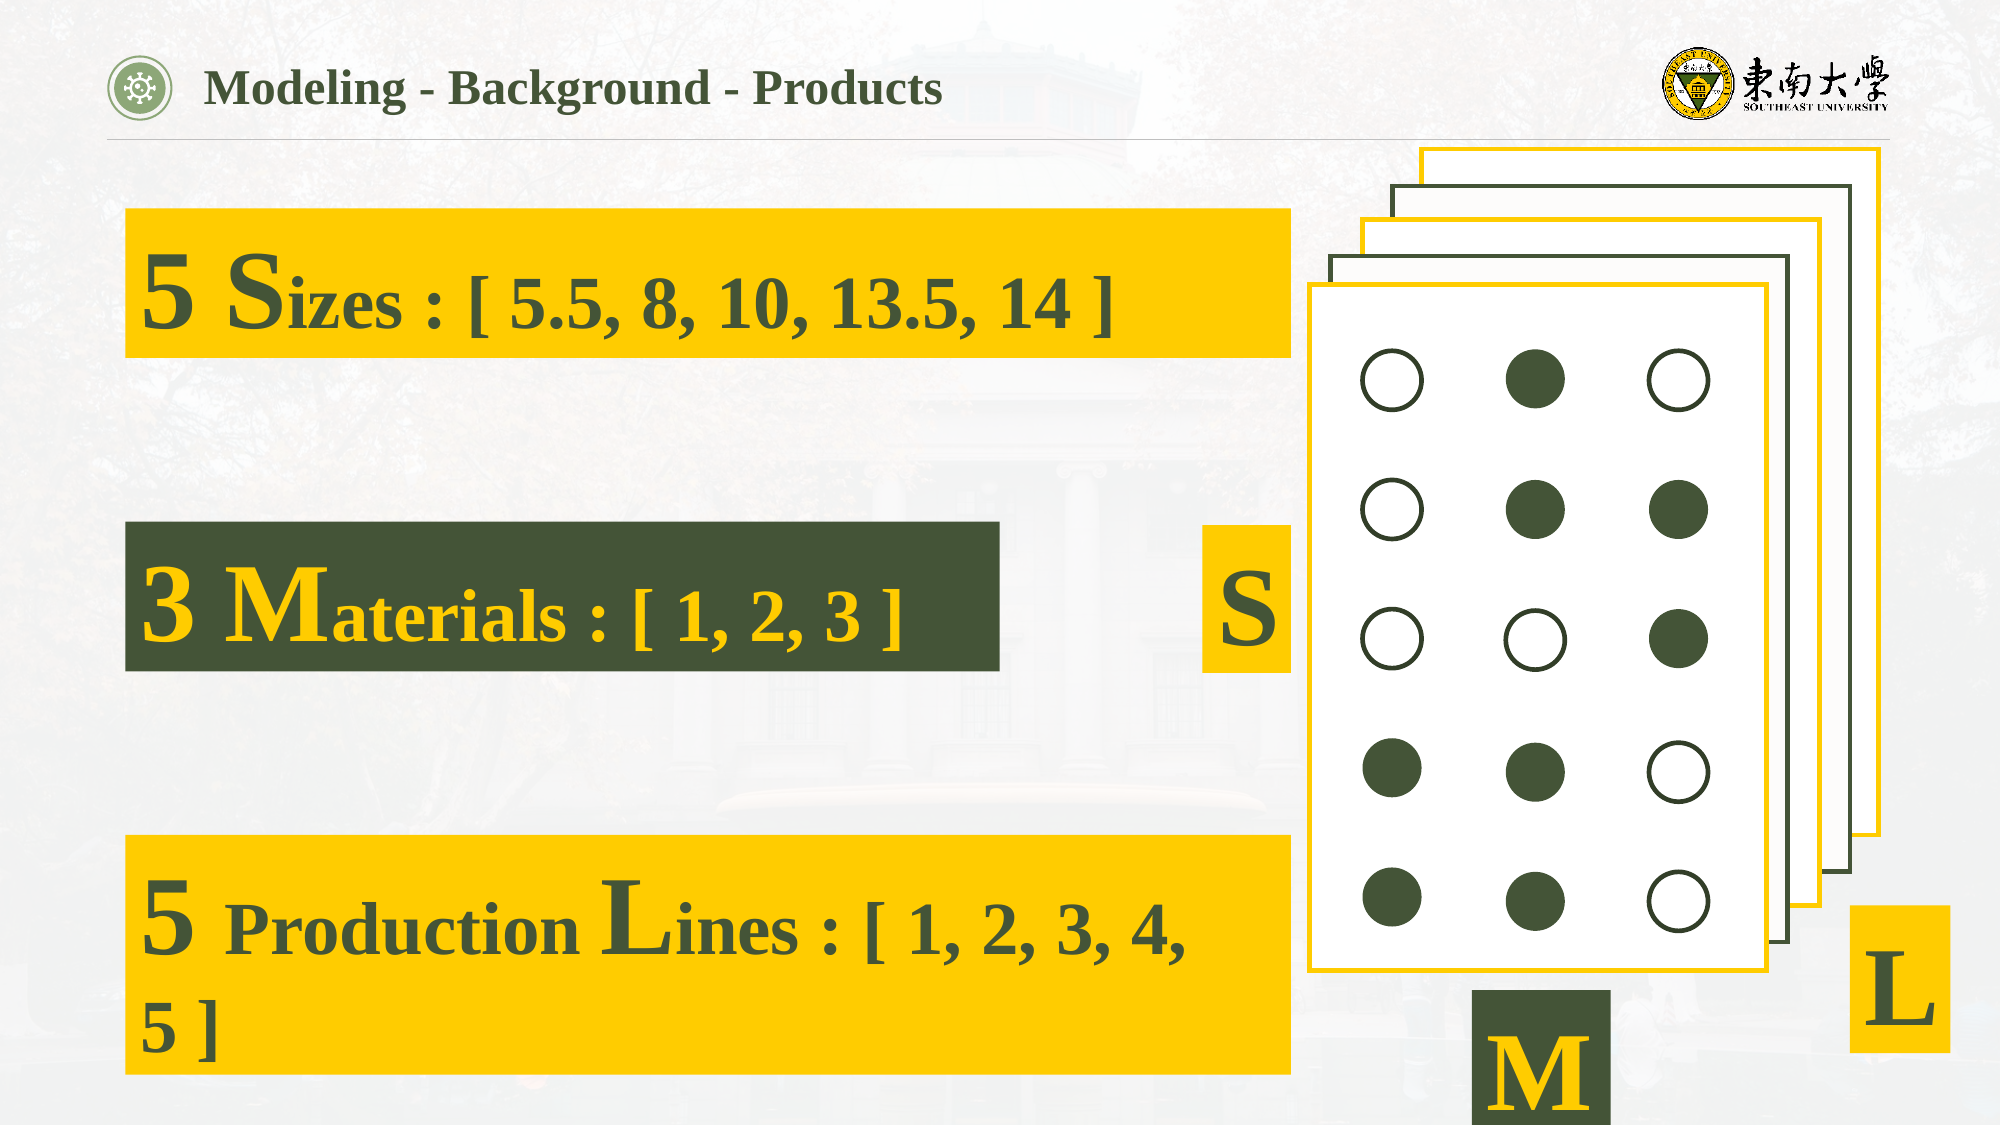

Modeling - Background - Products

5 Sizes : [ 5.5, 8, 10, 13.5, 14 ]

3 Materials : [ 1, 2, 3 ]
S

5 Production Lines : [ 1, 2, 3, 4, 5 ]

L
M